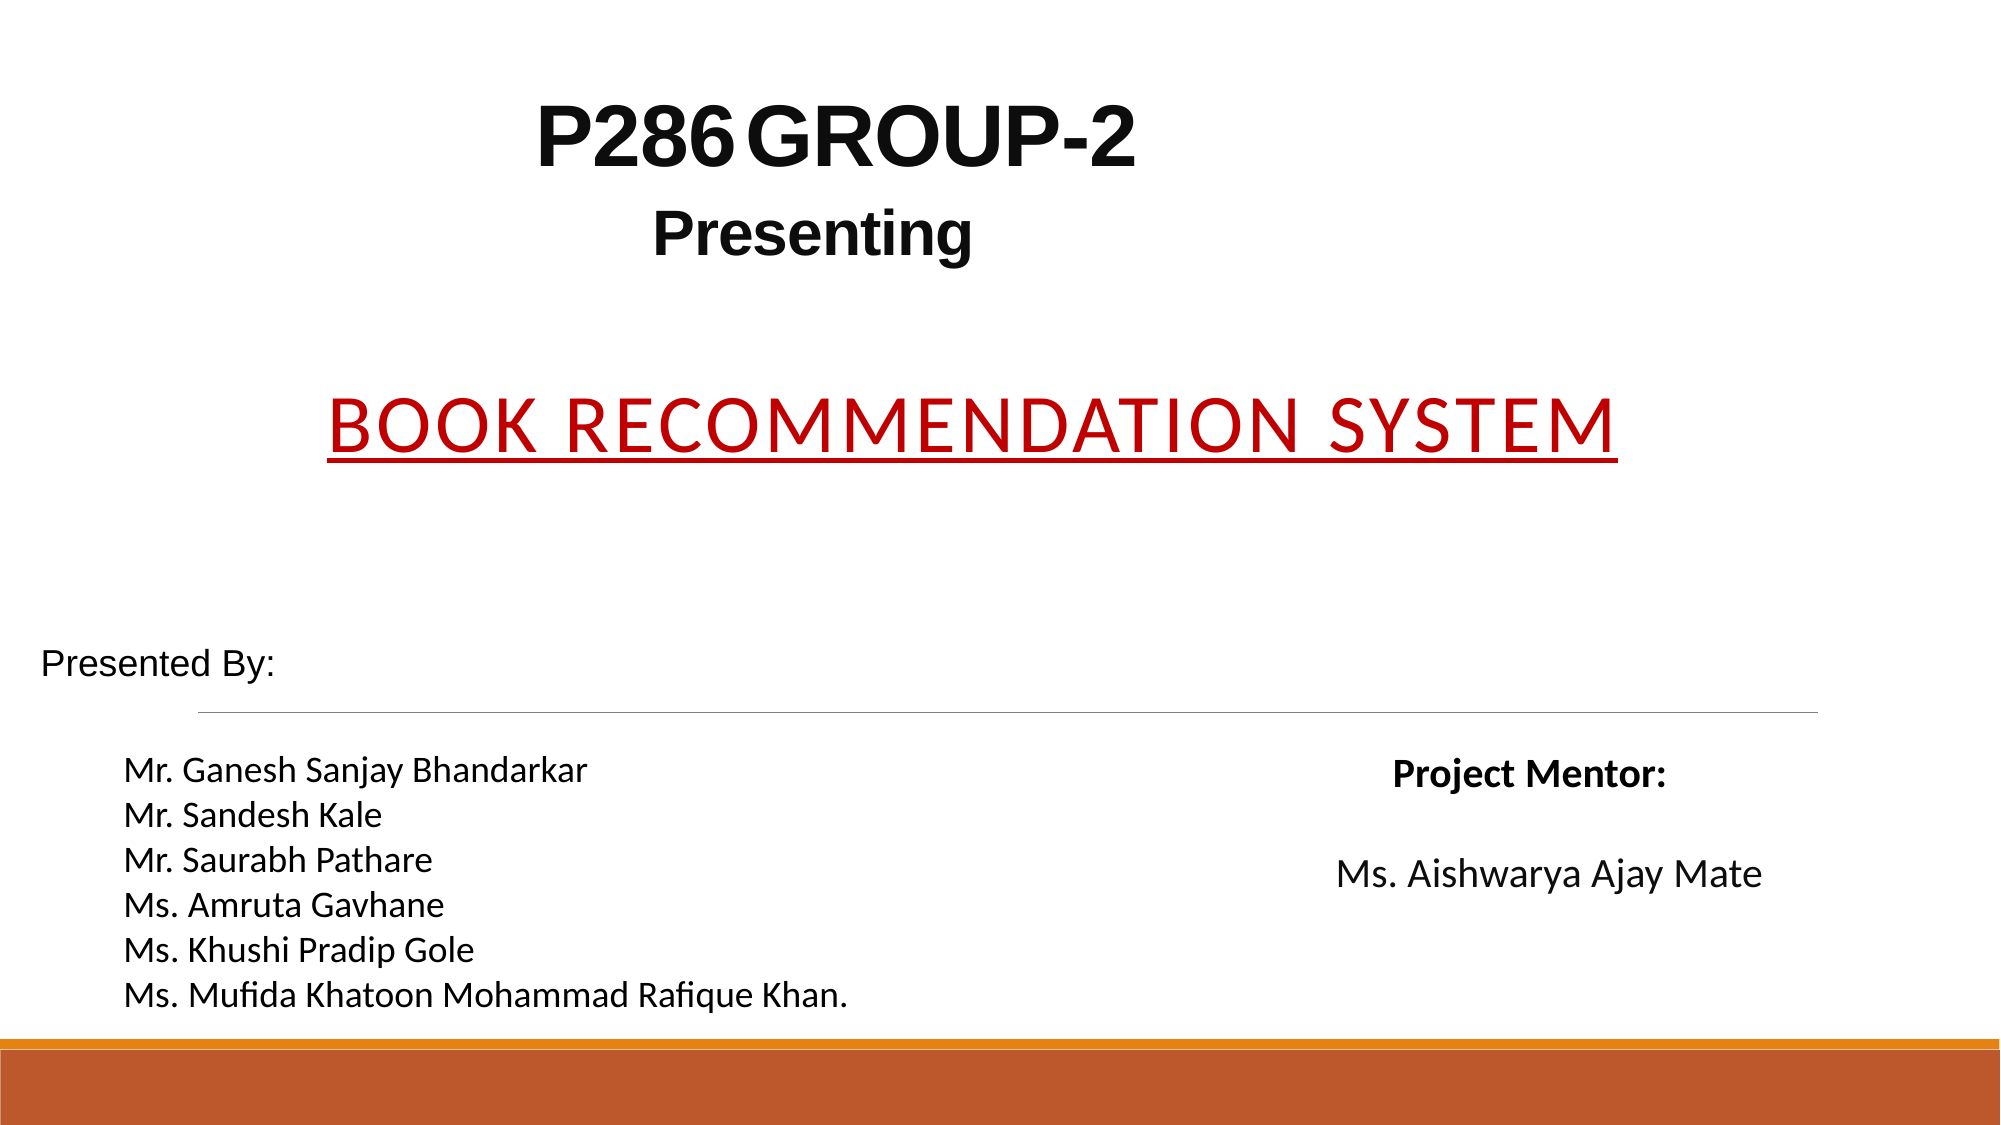

# P286	GROUP-2 Presenting
Book Recommendation System
Presented By:

Mr. Ganesh Sanjay Bhandarkar
Mr. Sandesh Kale
Mr. Saurabh Pathare
Ms. Amruta Gavhane
Ms. Khushi Pradip Gole
Ms. Mufida Khatoon Mohammad Rafique Khan.
Project Mentor:

    Ms. Aishwarya Ajay Mate